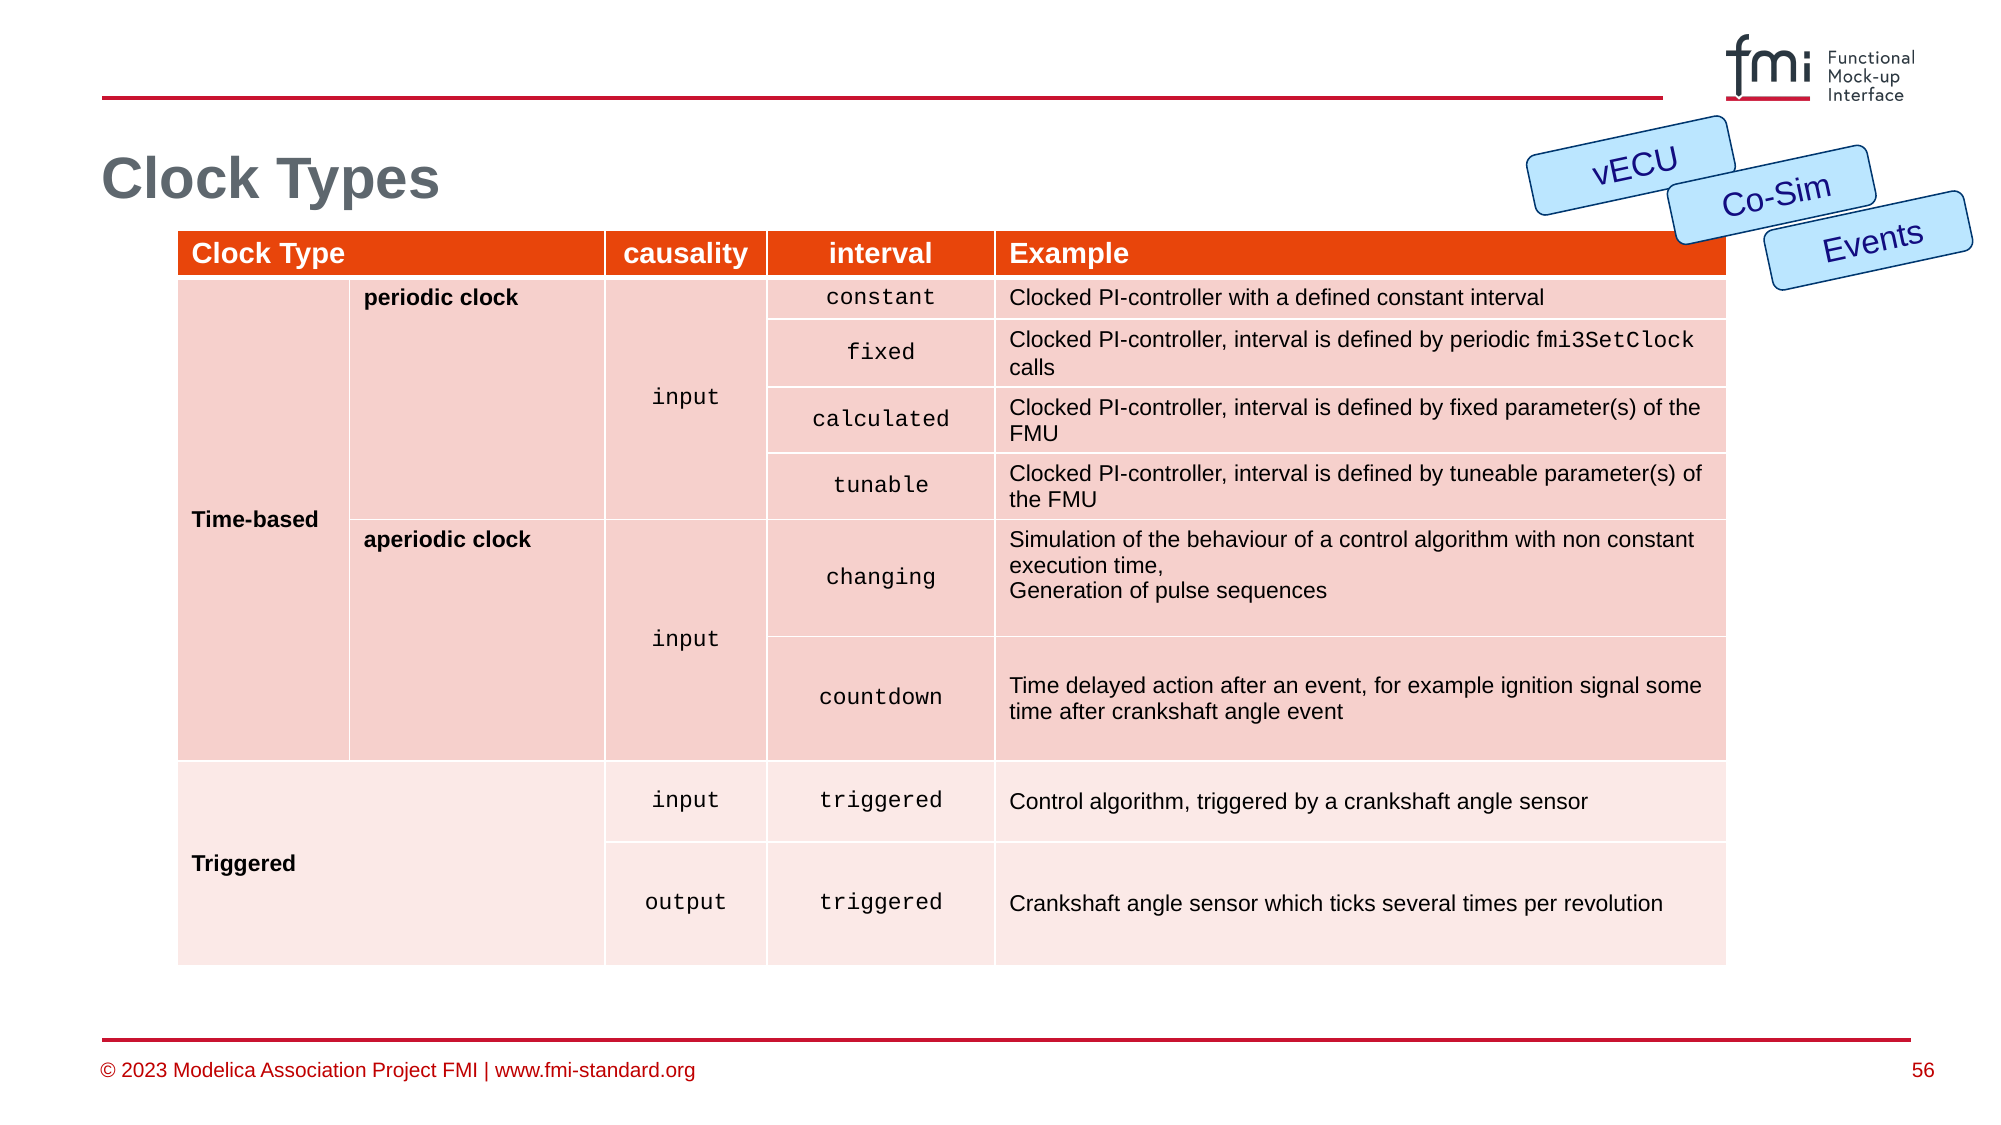

# Clock Types
vECU
Co-Sim
Events
| Clock Type |  | causality | interval | Example |
| --- | --- | --- | --- | --- |
| Time-based | periodic clock | input | constant | Clocked PI-controller with a defined constant interval |
|  |  |  | fixed | Clocked PI-controller, interval is defined by periodic fmi3SetClock calls |
|  |  |  | calculated | Clocked PI-controller, interval is defined by fixed parameter(s) of the FMU |
|  |  |  | tunable | Clocked PI-controller, interval is defined by tuneable parameter(s) of the FMU |
|  | aperiodic clock | input | changing | Simulation of the behaviour of a control algorithm with non constant execution time, Generation of pulse sequences |
|  |  |  | countdown | Time delayed action after an event, for example ignition signal some time after crankshaft angle event |
| Triggered |  | input | triggered | Control algorithm, triggered by a crankshaft angle sensor |
|  |  | output | triggered | Crankshaft angle sensor which ticks several times per revolution |